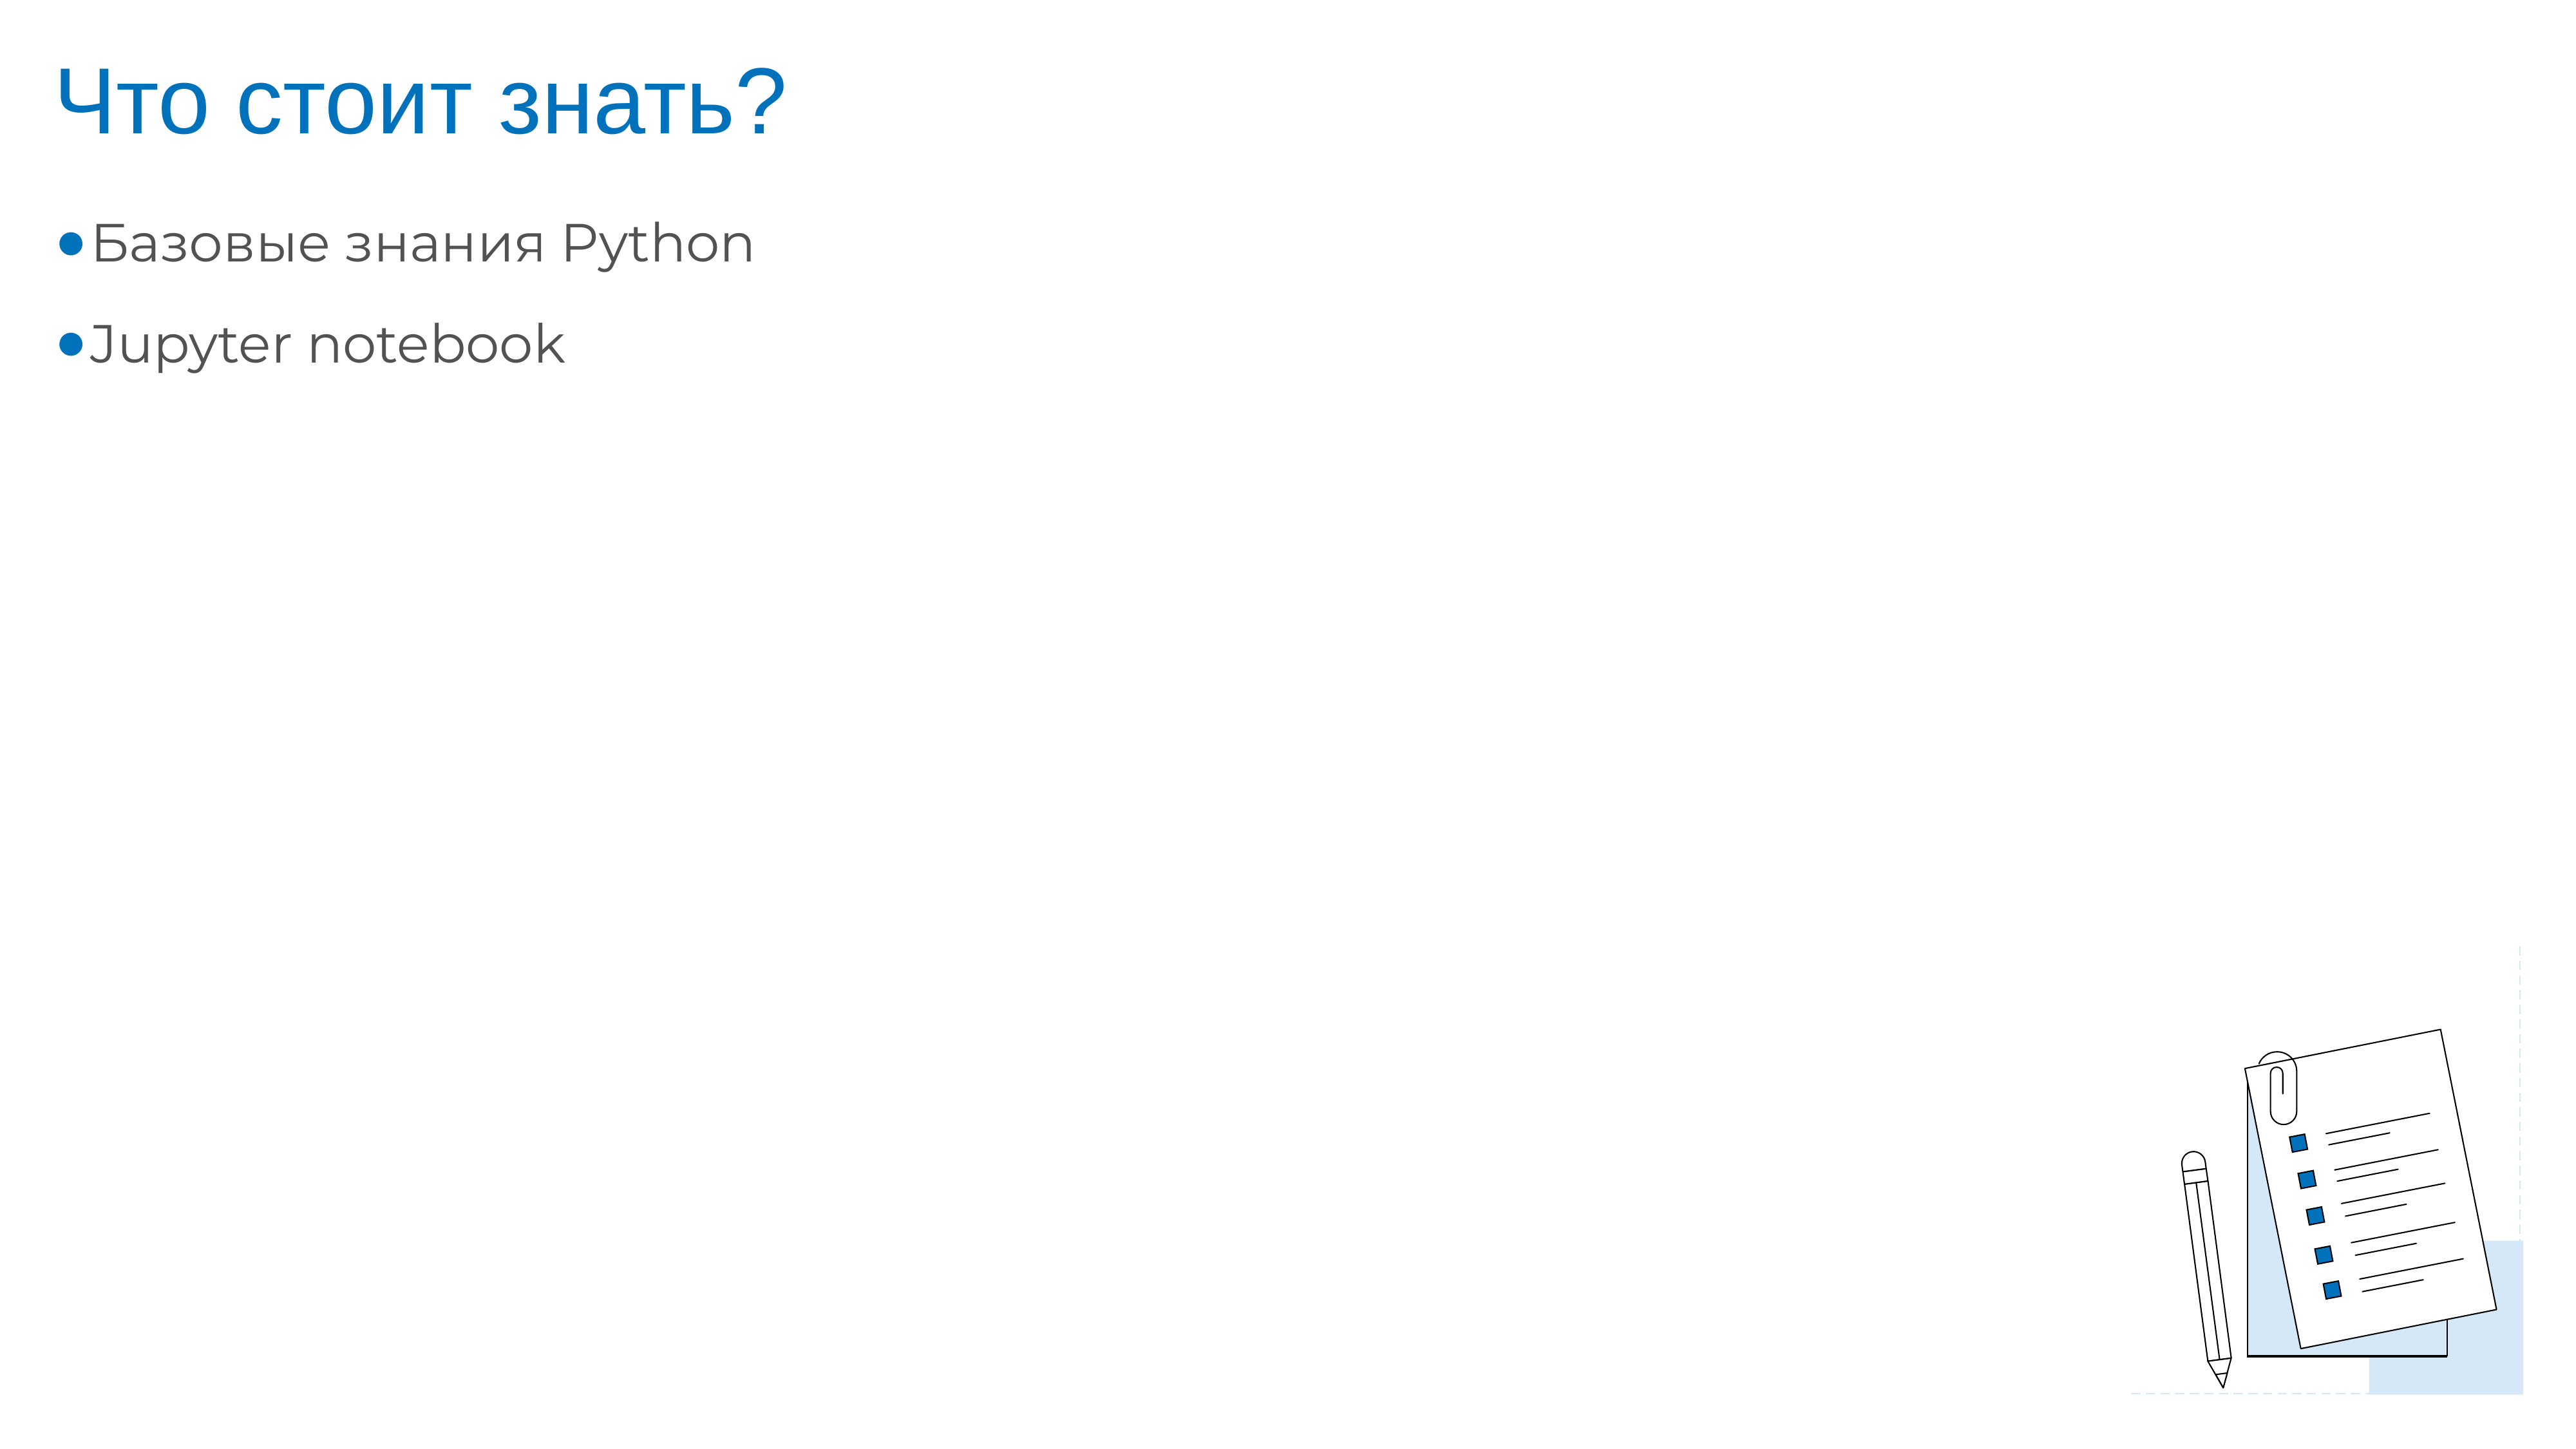

Что стоит знать?
Базовые знания Python
Jupyter notebook